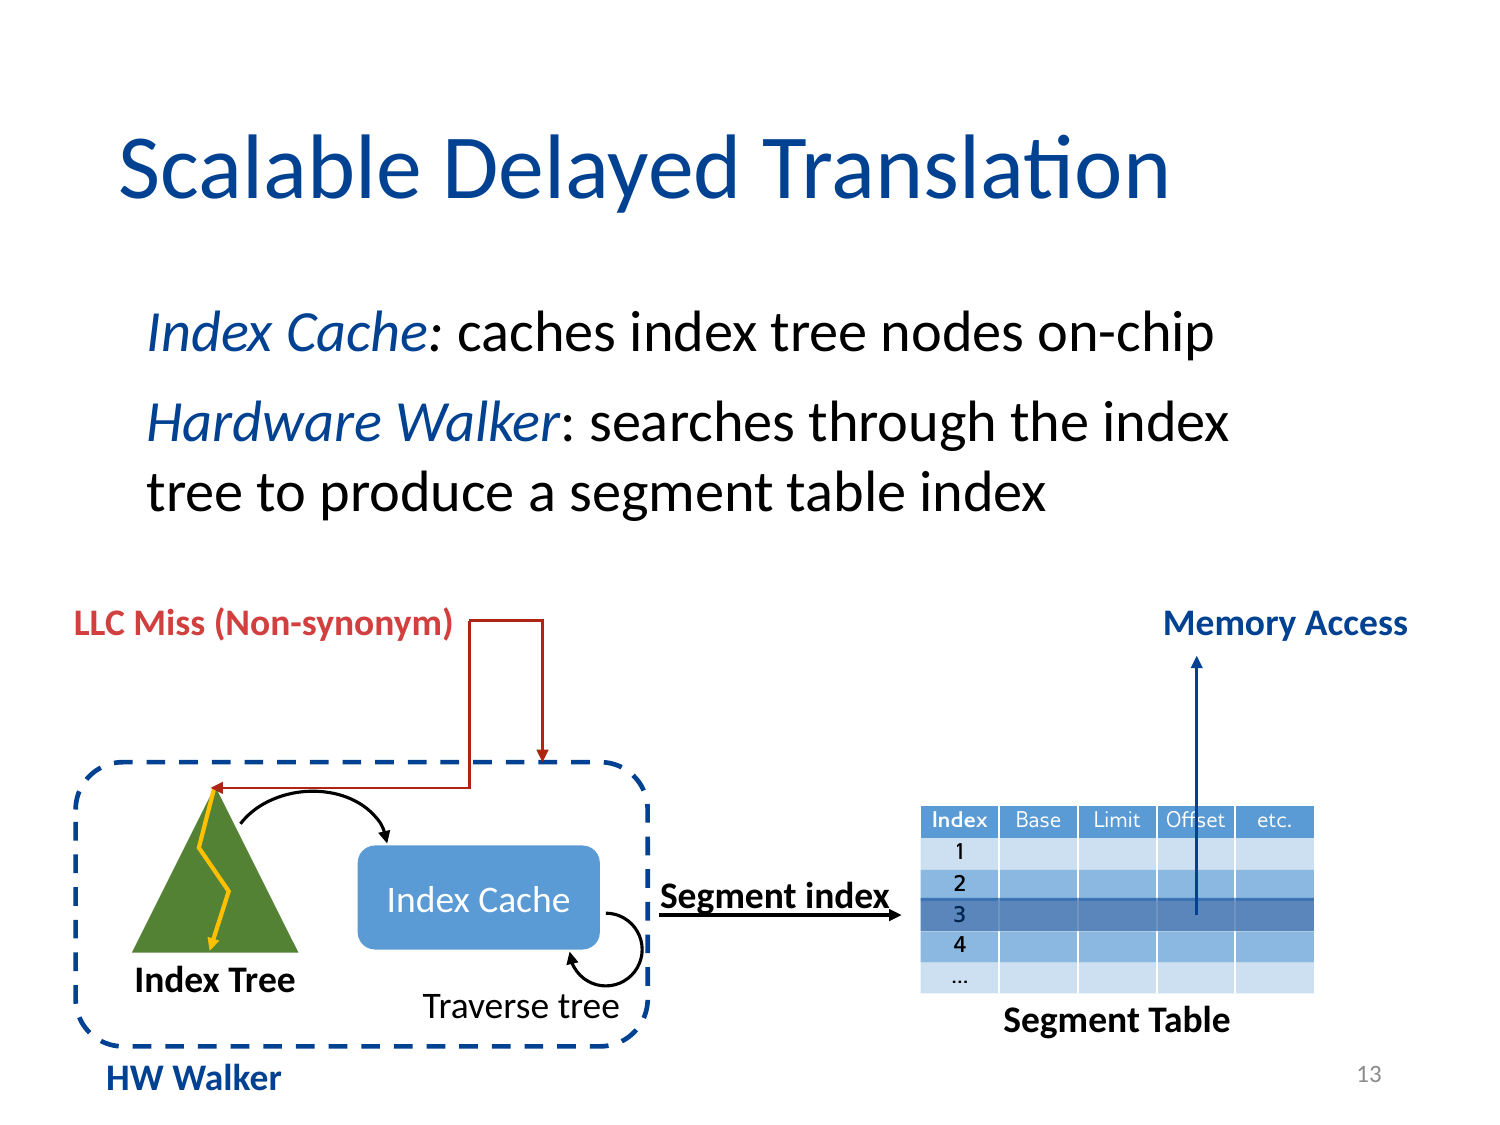

# Scalable Delayed Translation
Index Cache: caches index tree nodes on-chip
Hardware Walker: searches through the index tree to produce a segment table index
LLC Miss (Non-synonym)
Memory Access

HW Walker

Index Tree

| Index | Base | Limit | Offset | etc. |
| --- | --- | --- | --- | --- |
| 1 |  |  |  |  |
| 2 |  |  |  |  |
| 3 |  |  |  |  |
| 4 |  |  |  |  |
| … |  |  |  |  |
Segment Table
Index Cache
Segment index

Traverse tree
13